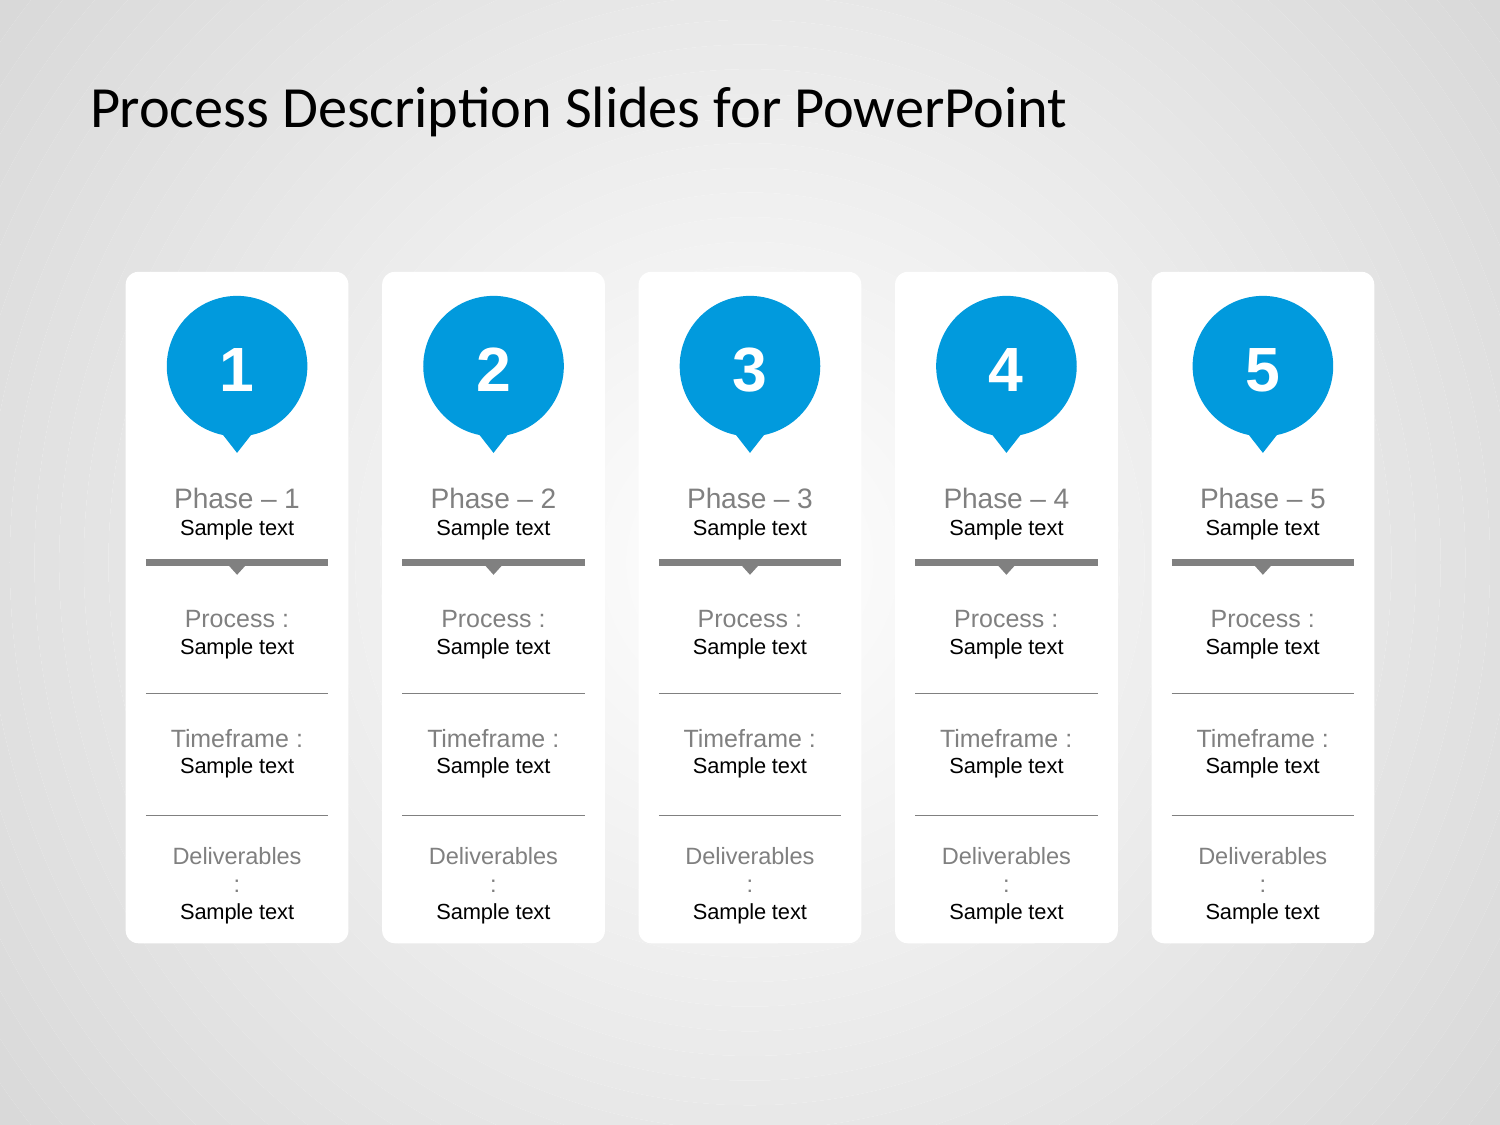

# Process Description Slides for PowerPoint

1

2

3

4

5

Phase – 1
Sample text
Phase – 2
Sample text
Phase – 3
Sample text
Phase – 4
Sample text
Phase – 5
Sample text

Process :
Sample text
Process :
Sample text
Process :
Sample text
Process :
Sample text
Process :
Sample text
Timeframe :
Sample text
Timeframe :
Sample text
Timeframe :
Sample text
Timeframe :
Sample text
Timeframe :
Sample text
Deliverables :
Sample text
Deliverables :
Sample text
Deliverables :
Sample text
Deliverables :
Sample text
Deliverables :
Sample text